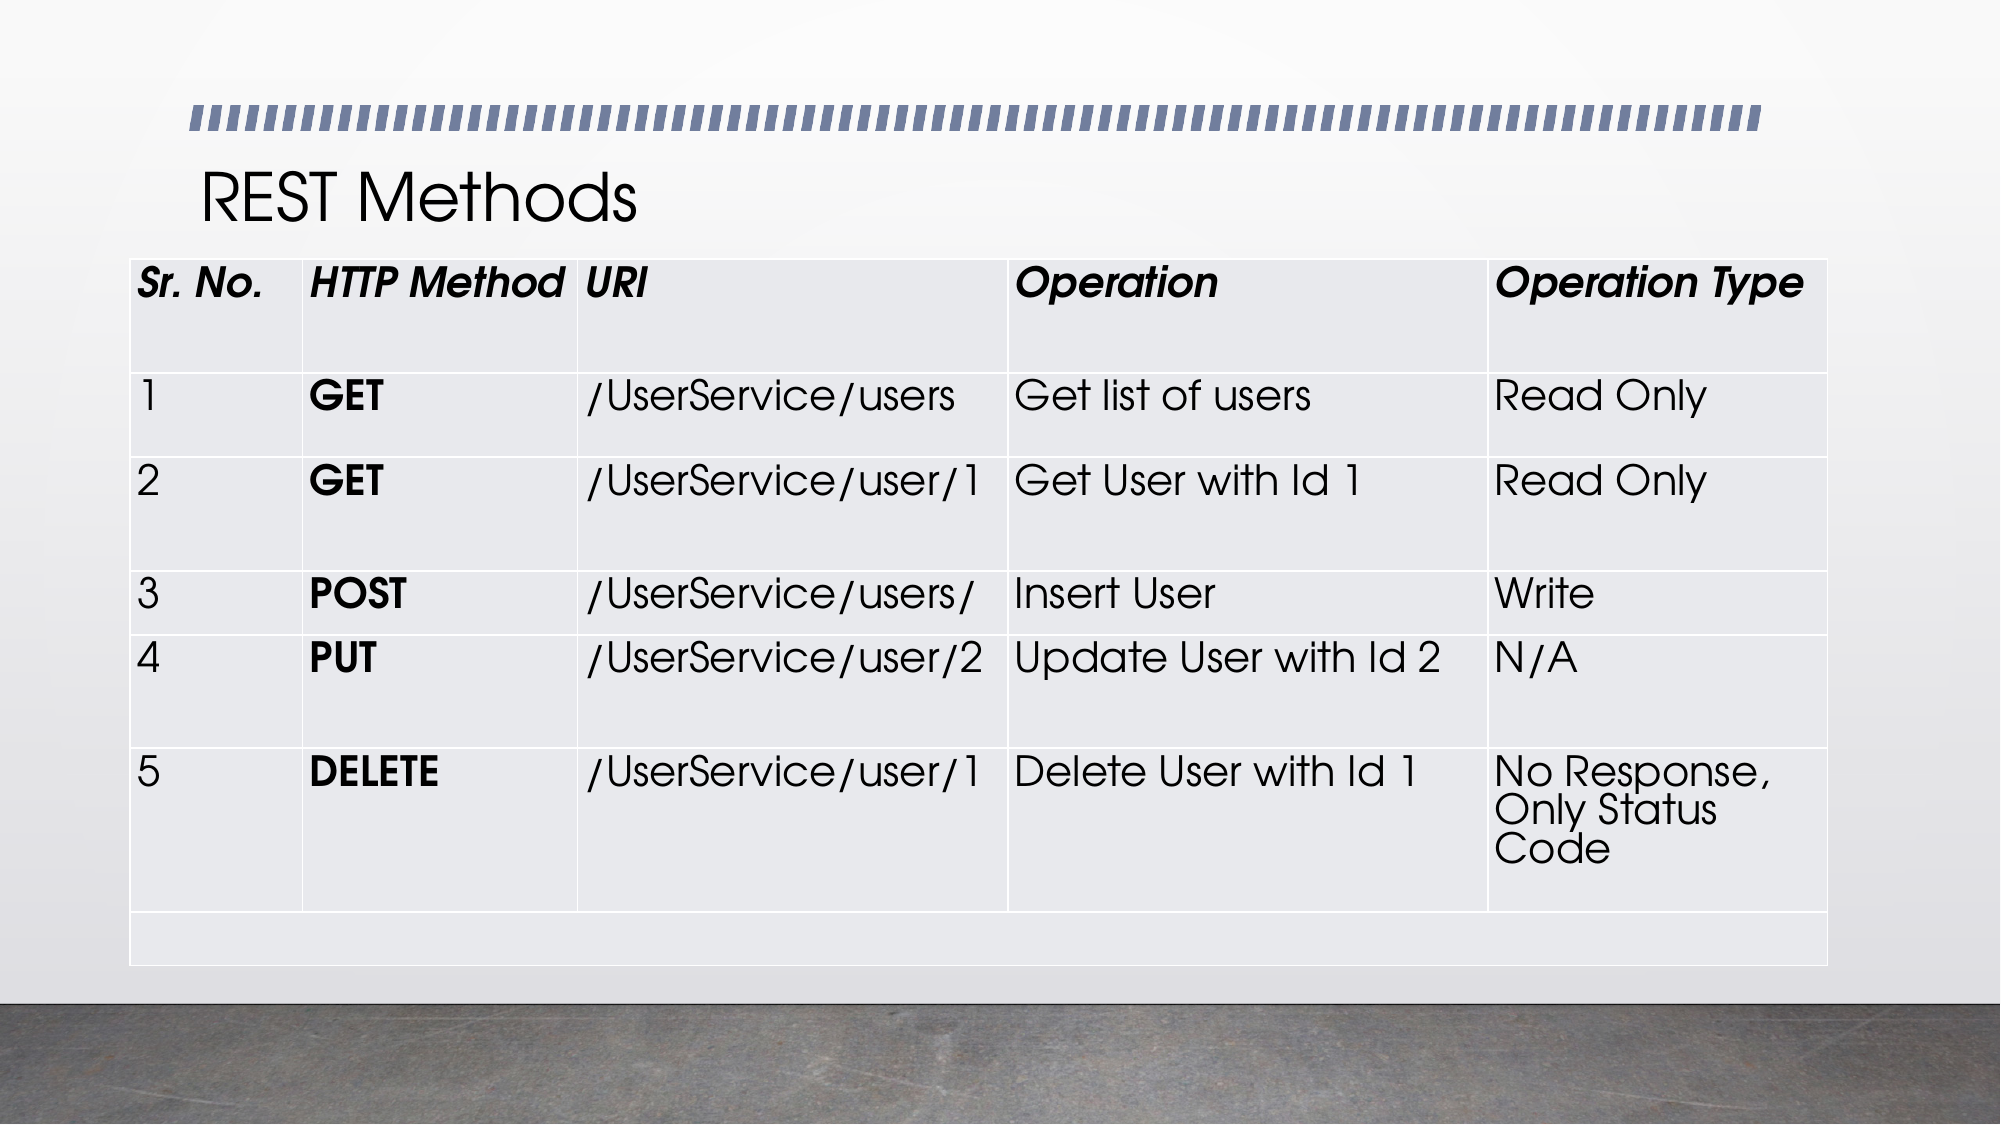

# REST Methods
| Sr. No. | HTTP Method | URI | Operation | Operation Type |
| --- | --- | --- | --- | --- |
| 1 | GET | /UserService/users | Get list of users | Read Only |
| 2 | GET | /UserService/user/1 | Get User with Id 1 | Read Only |
| 3 | POST | /UserService/users/ | Insert User | Write |
| 4 | PUT | /UserService/user/2 | Update User with Id 2 | N/A |
| 5 | DELETE | /UserService/user/1 | Delete User with Id 1 | No Response, Only Status Code |
|  |  |  |  |  |